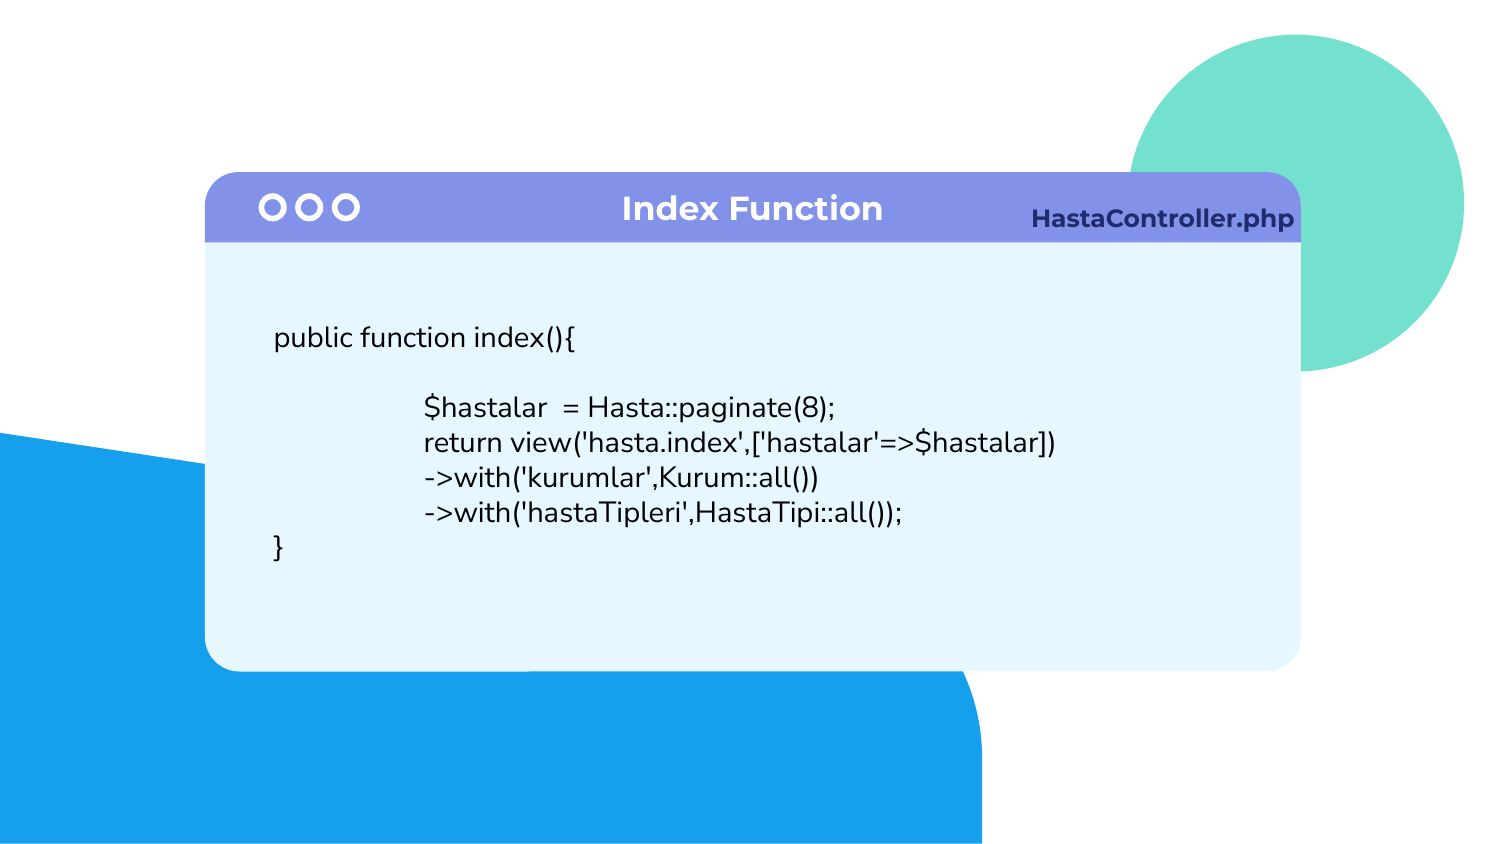

Index Function

# HastaController.php
public function index(){

	$hastalar  = Hasta::paginate(8);
	return view('hasta.index',['hastalar'=>$hastalar])
	->with('kurumlar',Kurum::all())
	->with('hastaTipleri',HastaTipi::all());
}